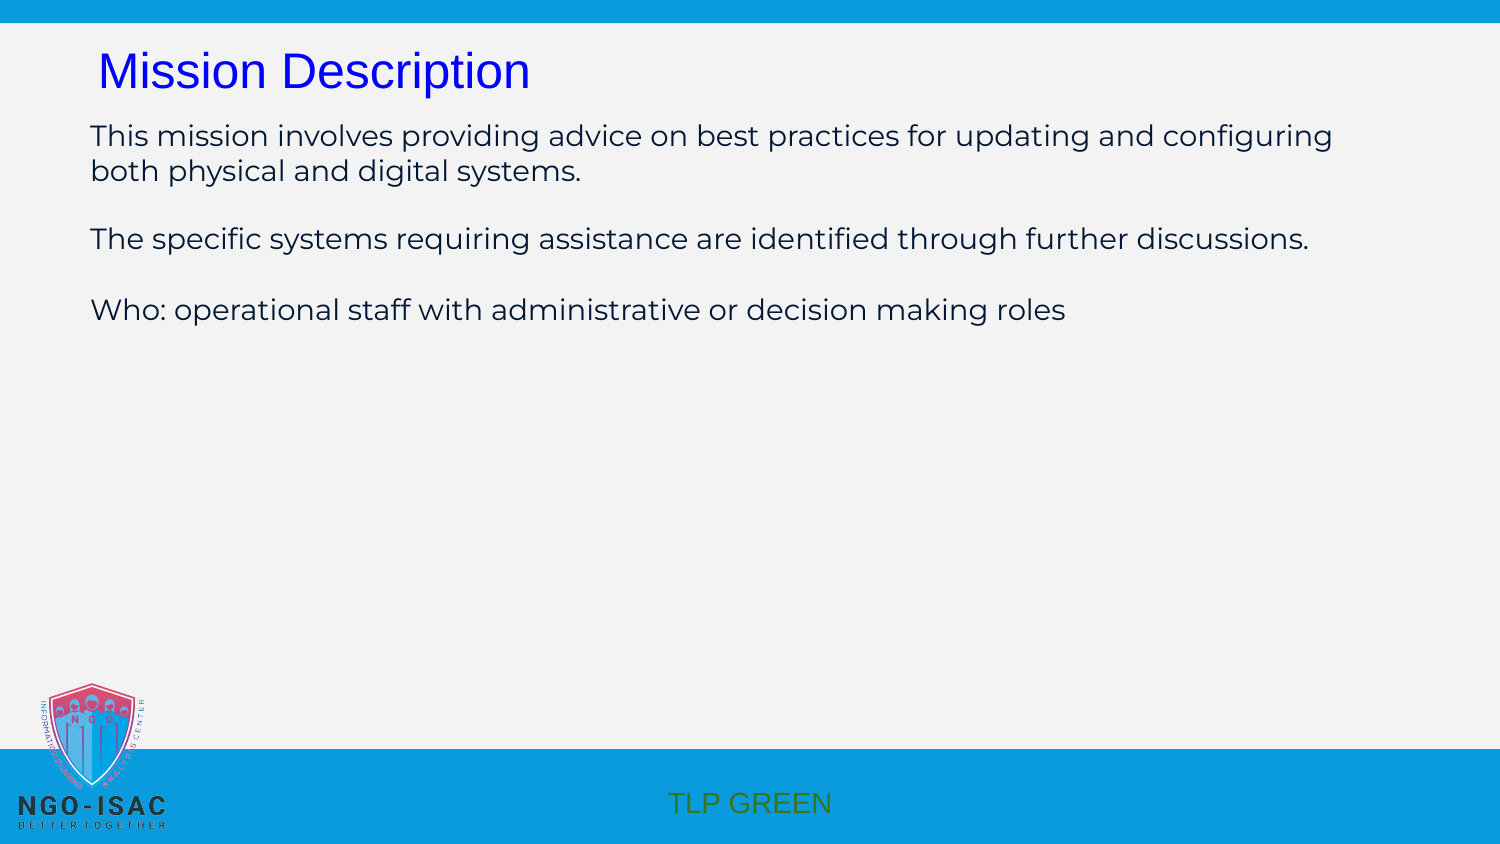

# Mission Description
This mission involves providing advice on best practices for updating and configuring both physical and digital systems.
The specific systems requiring assistance are identified through further discussions.
Who: operational staff with administrative or decision making roles